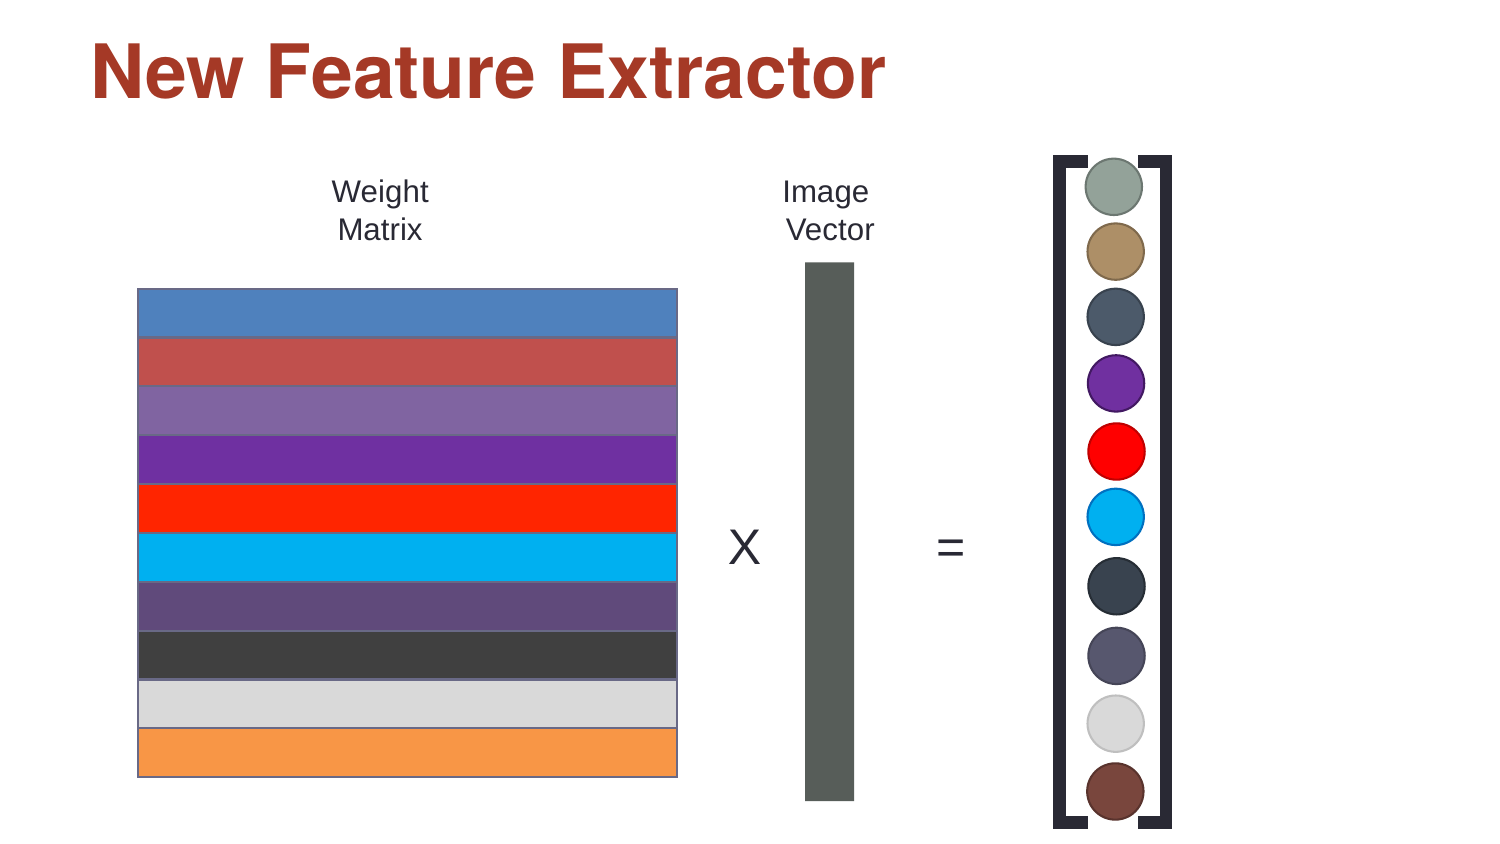

# New Feature Extractor

Weight Matrix
Image
Vector

X
=